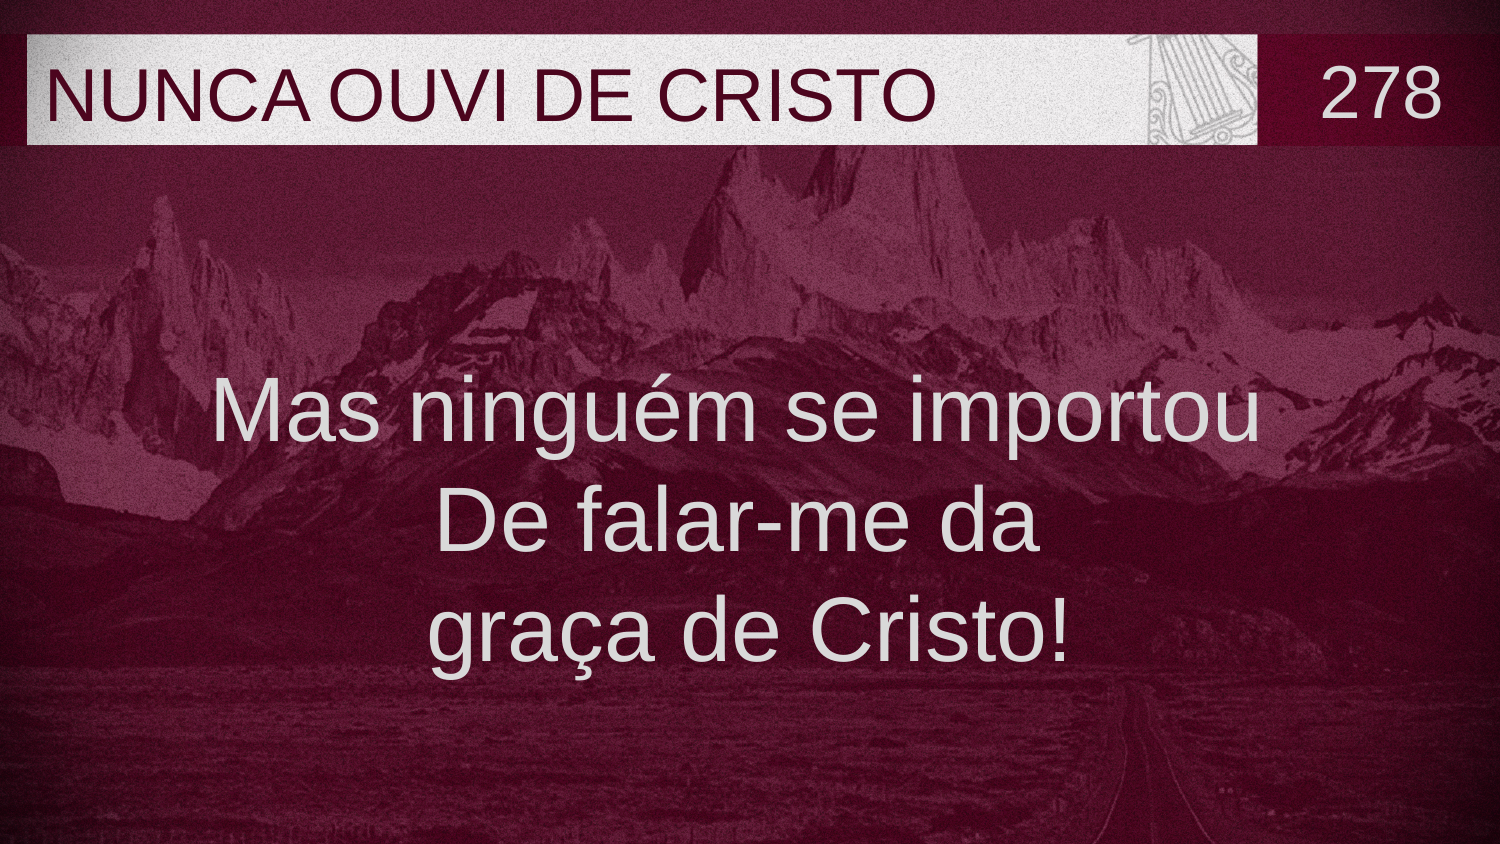

# NUNCA OUVI DE CRISTO
278
Mas ninguém se importou
De falar-me da
graça de Cristo!